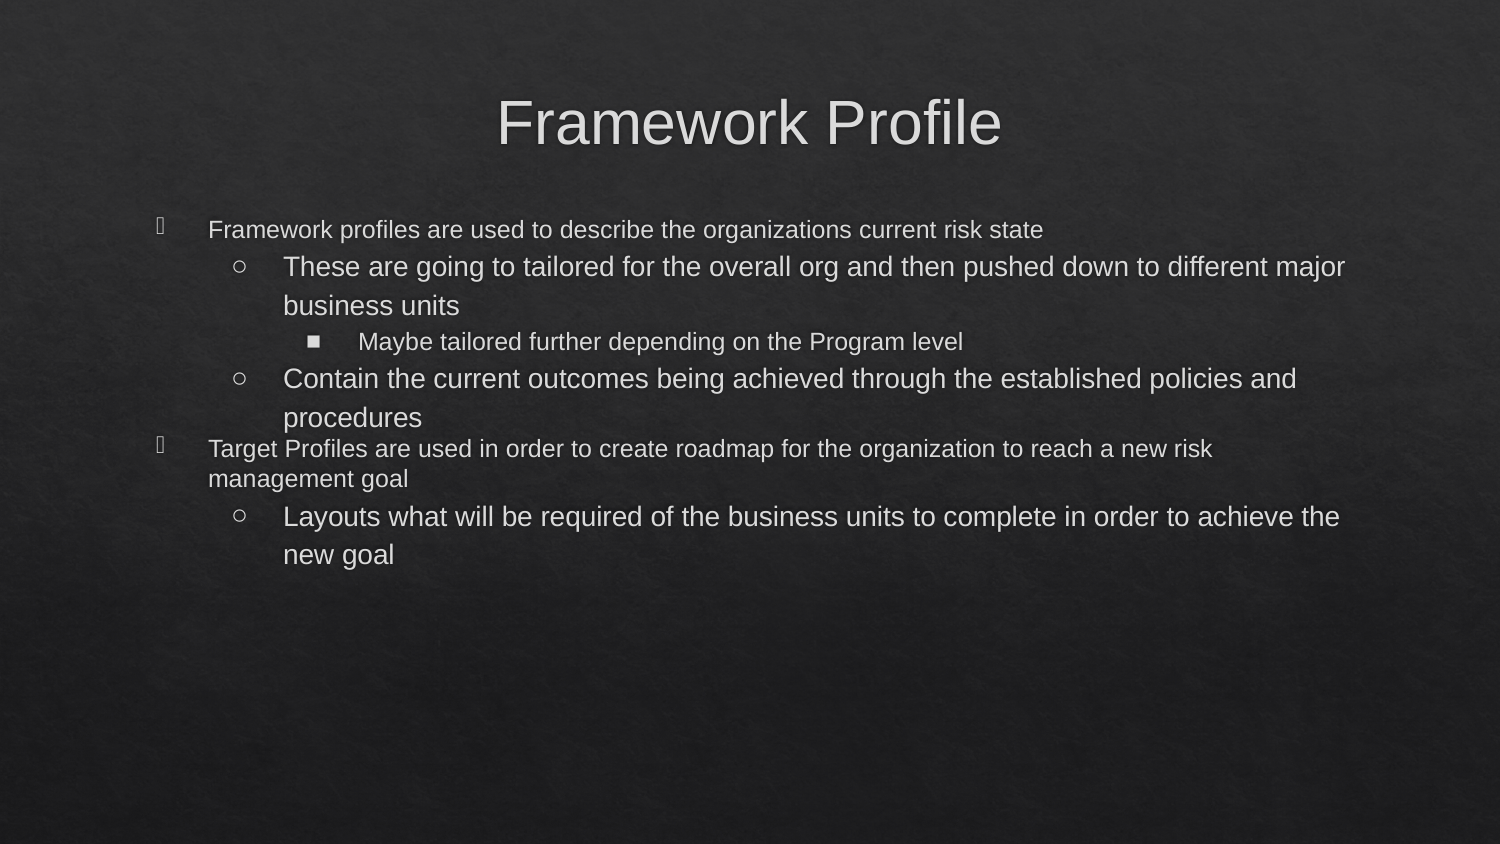

# Framework Profile
Framework profiles are used to describe the organizations current risk state
These are going to tailored for the overall org and then pushed down to different major business units
Maybe tailored further depending on the Program level
Contain the current outcomes being achieved through the established policies and procedures
Target Profiles are used in order to create roadmap for the organization to reach a new risk management goal
Layouts what will be required of the business units to complete in order to achieve the new goal